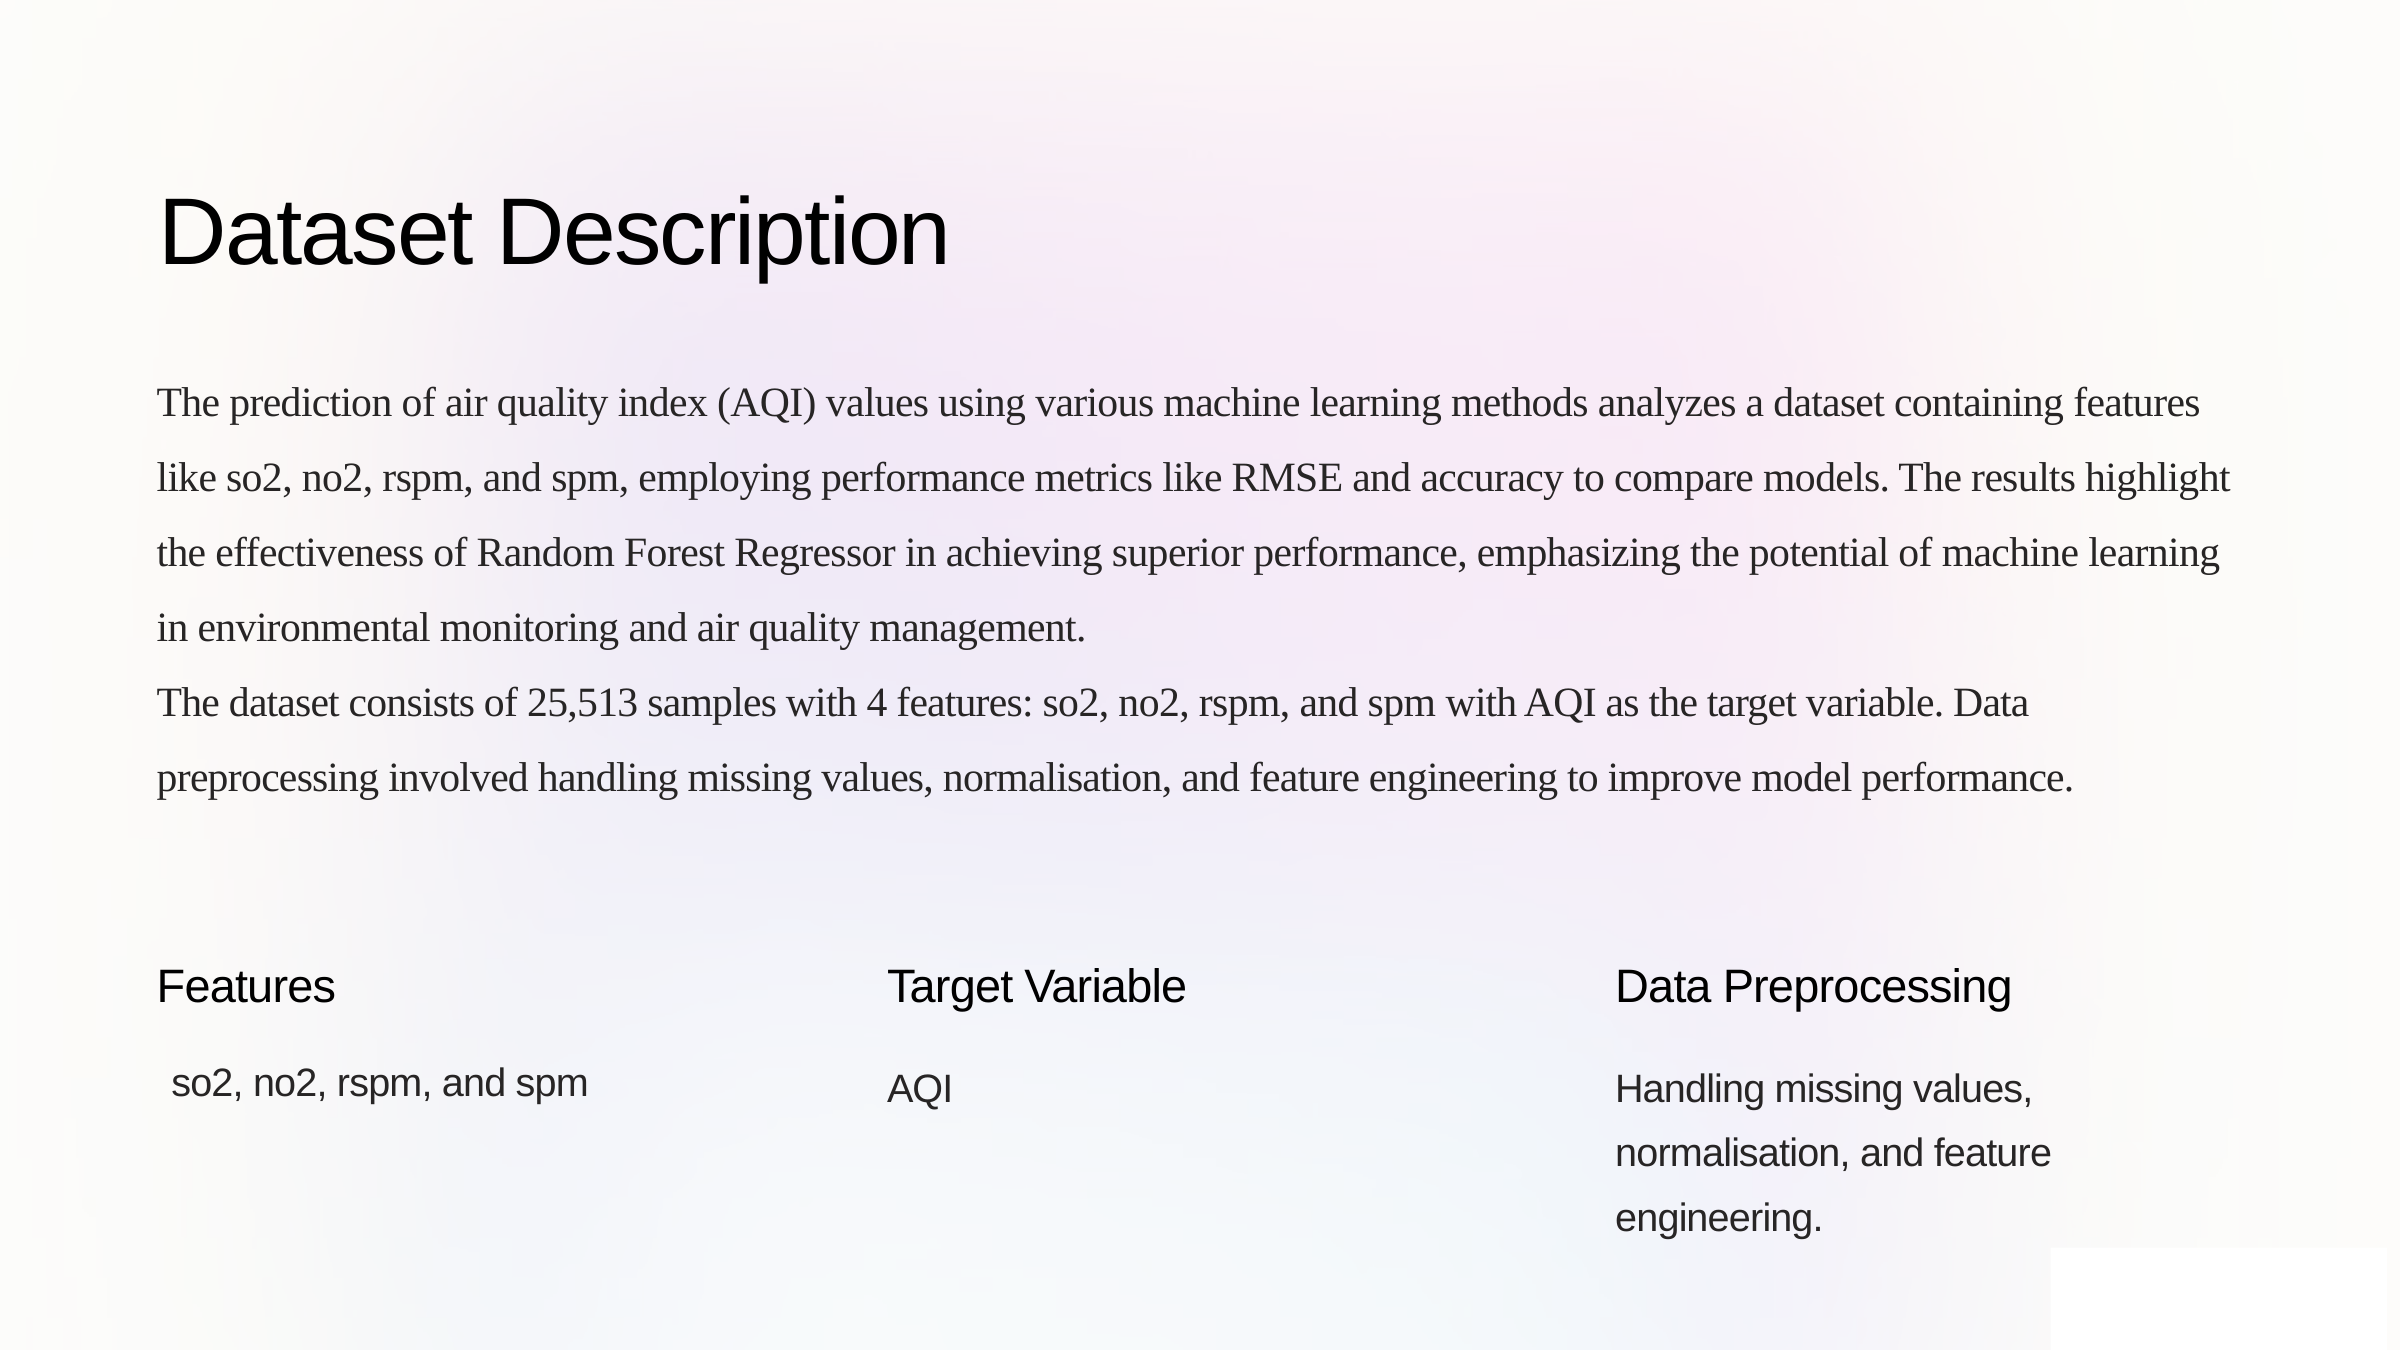

Dataset Description
The prediction of air quality index (AQI) values using various machine learning methods analyzes a dataset containing features like so2, no2, rspm, and spm, employing performance metrics like RMSE and accuracy to compare models. The results highlight the effectiveness of Random Forest Regressor in achieving superior performance, emphasizing the potential of machine learning in environmental monitoring and air quality management.
The dataset consists of 25,513 samples with 4 features: so2, no2, rspm, and spm with AQI as the target variable. Data preprocessing involved handling missing values, normalisation, and feature engineering to improve model performance.
Data Preprocessing
Features
Target Variable
AQI
Handling missing values, normalisation, and feature engineering.

so2, no2, rspm, and spm